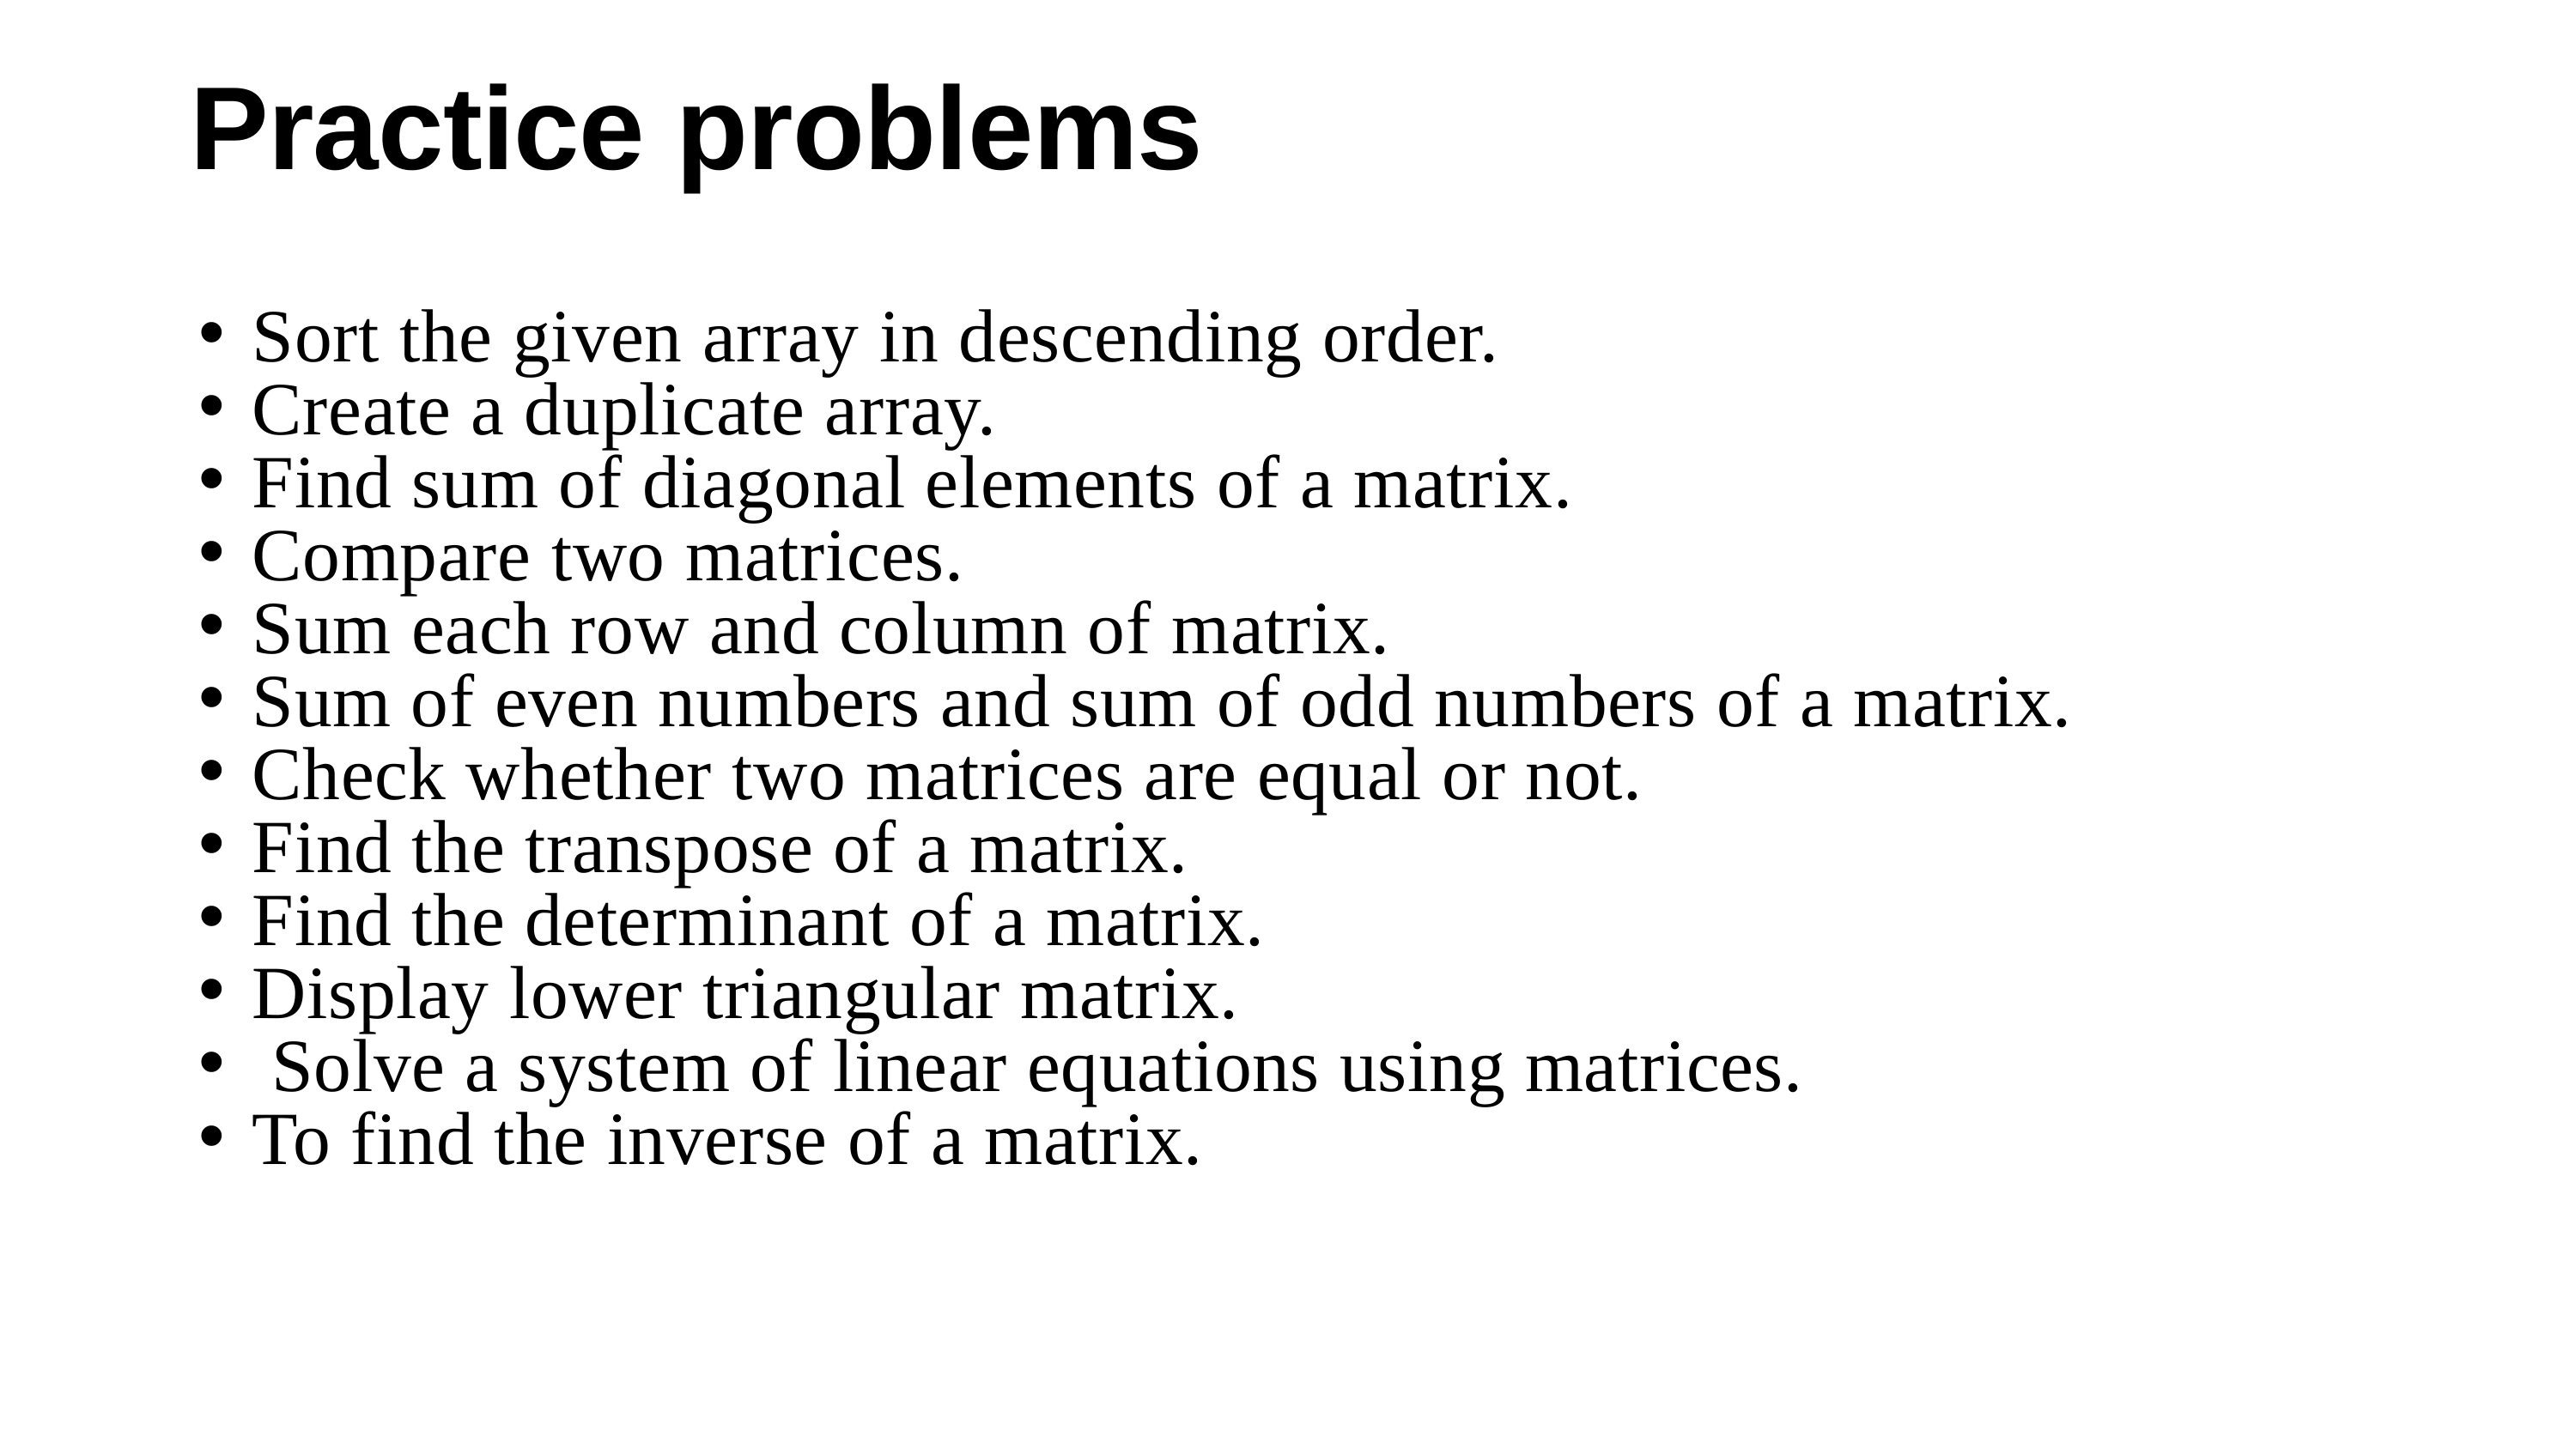

Practice problems
Sort the given array in descending order.
Create a duplicate array.
Find sum of diagonal elements of a matrix.
Compare two matrices.
Sum each row and column of matrix.
Sum of even numbers and sum of odd numbers of a matrix.
Check whether two matrices are equal or not.
Find the transpose of a matrix.
Find the determinant of a matrix.
Display lower triangular matrix.
 Solve a system of linear equations using matrices.
To find the inverse of a matrix.